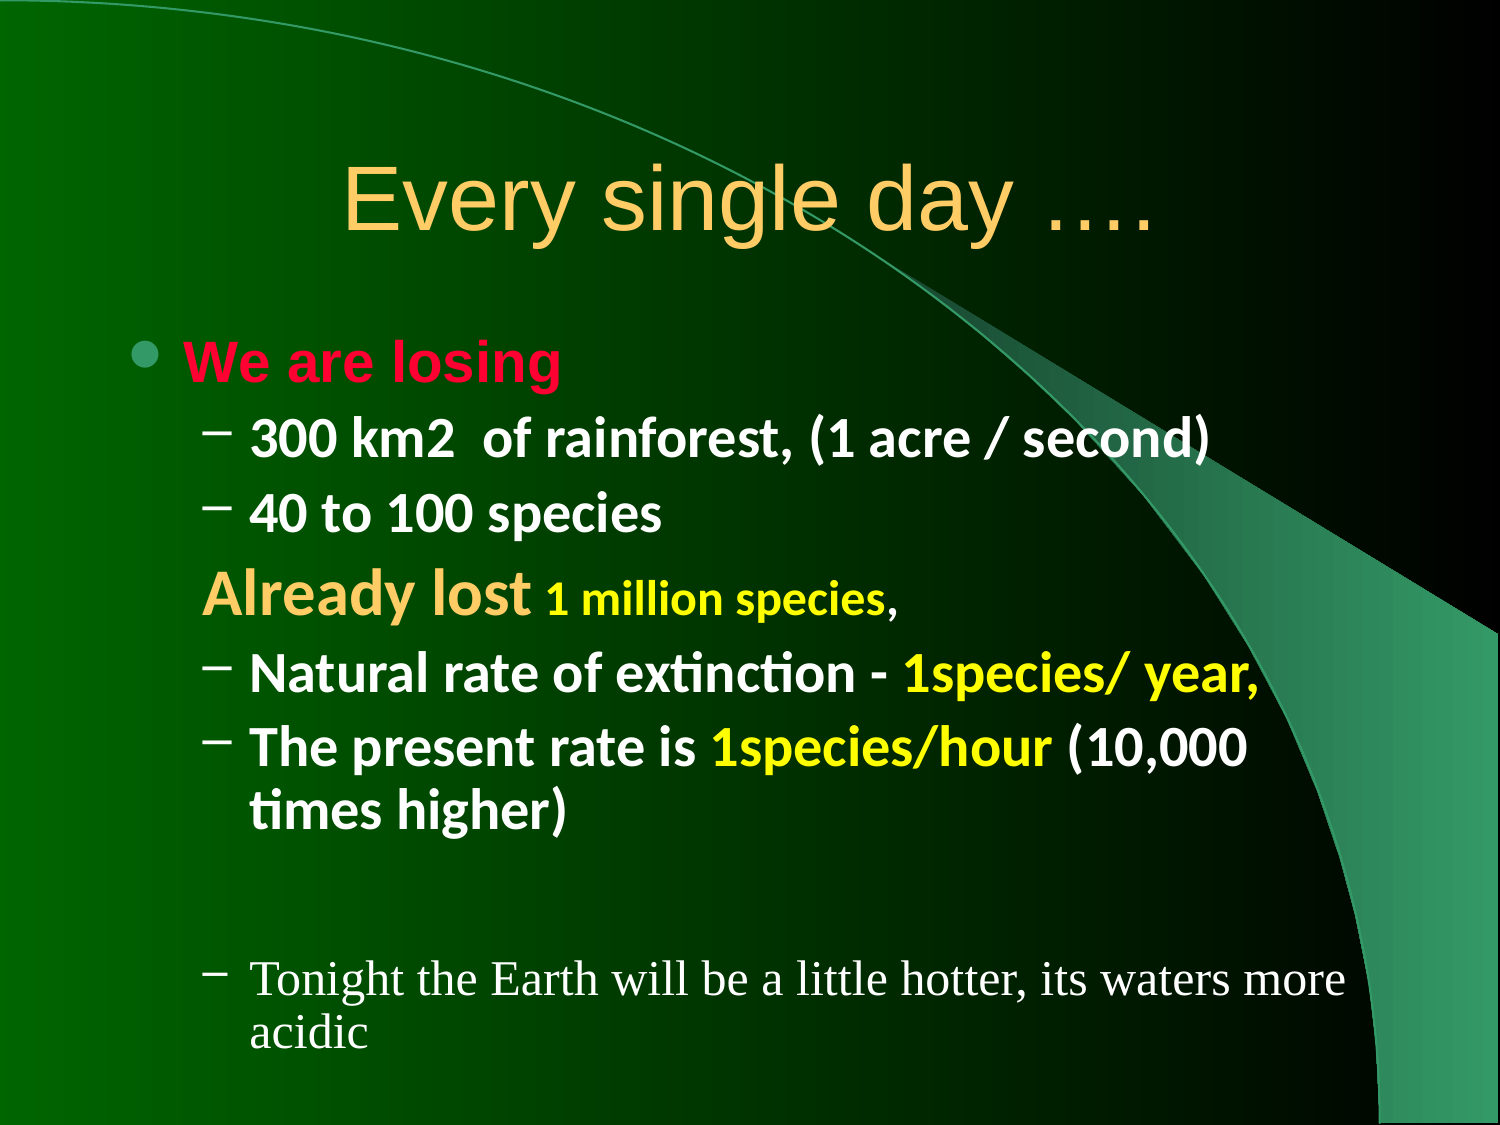

# Every single day ….
We are losing
300 km2  of rainforest, (1 acre / second)
40 to 100 species
Already lost 1 million species,
Natural rate of extinction - 1species/ year,
The present rate is 1species/hour (10,000 times higher)

Tonight the Earth will be a little hotter, its waters more acidic